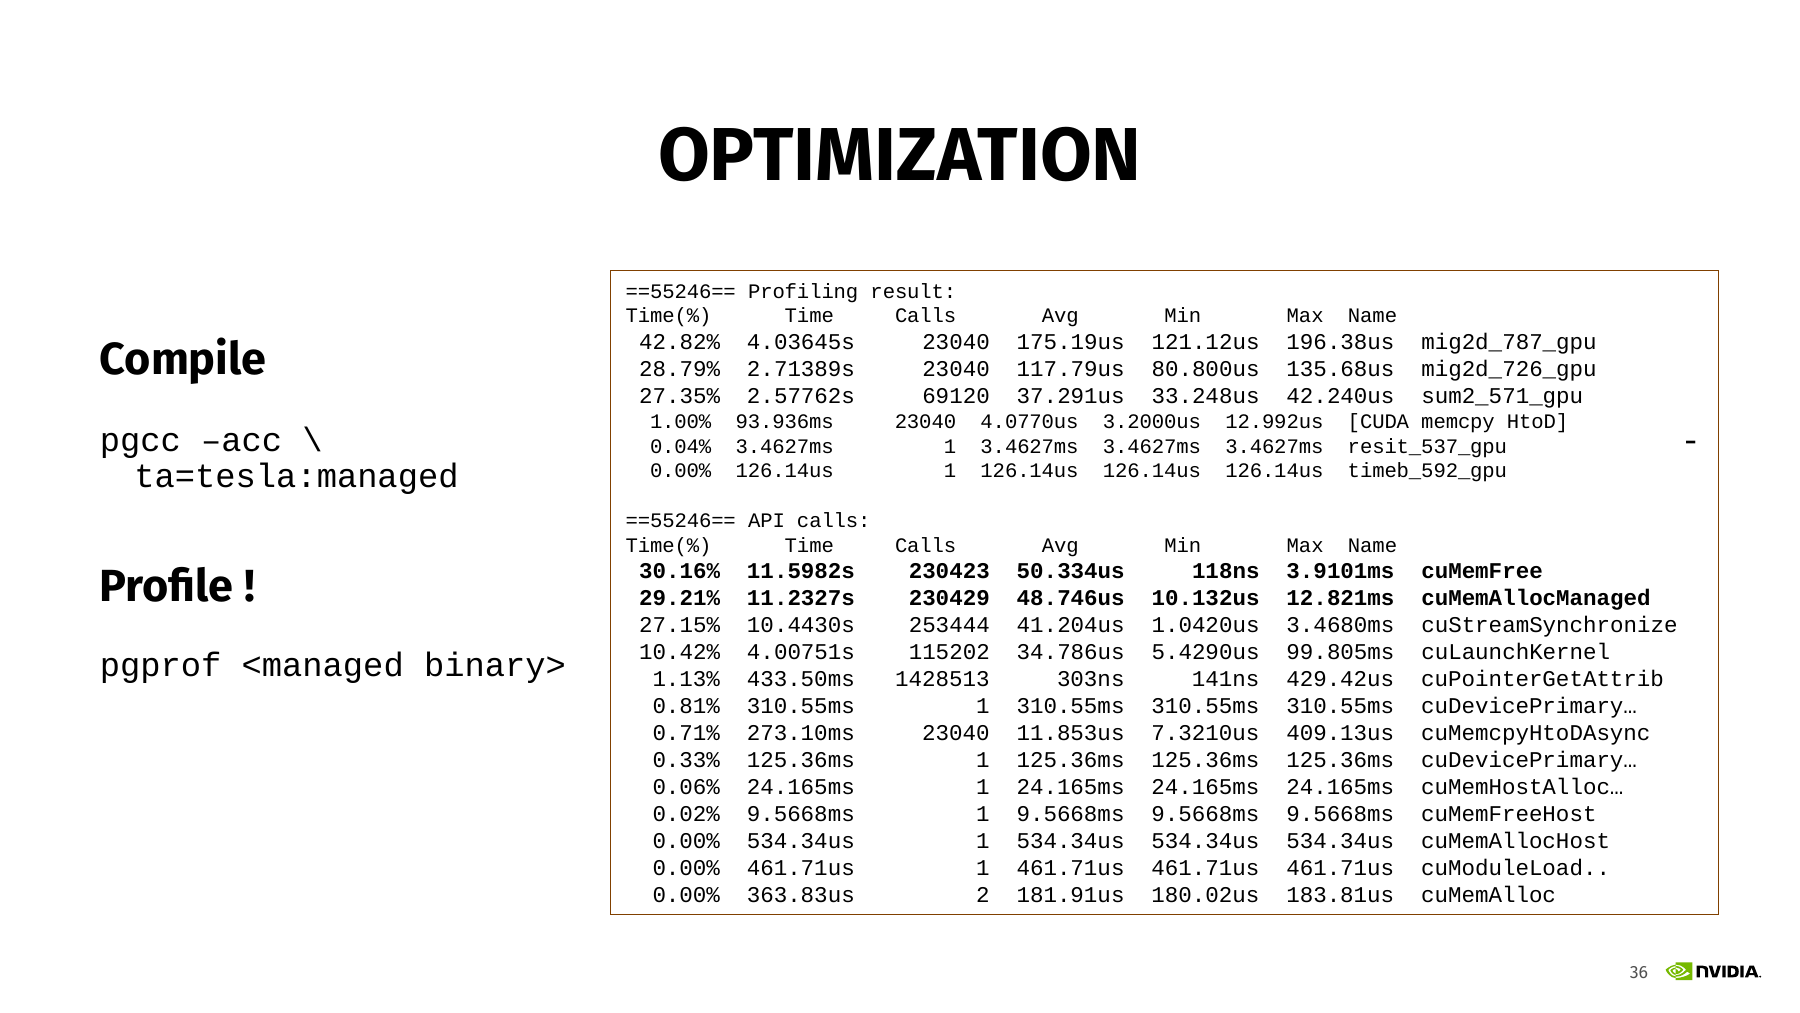

# Optimization
==55246== Profiling result:
Time(%)      Time     Calls       Avg       Min       Max  Name
 42.82%  4.03645s     23040  175.19us  121.12us  196.38us  mig2d_787_gpu
 28.79%  2.71389s     23040  117.79us  80.800us  135.68us  mig2d_726_gpu
 27.35%  2.57762s     69120  37.291us  33.248us  42.240us  sum2_571_gpu
  1.00%  93.936ms     23040  4.0770us  3.2000us  12.992us  [CUDA memcpy HtoD]
  0.04%  3.4627ms         1  3.4627ms  3.4627ms  3.4627ms  resit_537_gpu
  0.00%  126.14us         1  126.14us  126.14us  126.14us  timeb_592_gpu

==55246== API calls:
Time(%)      Time     Calls       Avg       Min       Max  Name
 30.16%  11.5982s    230423  50.334us     118ns  3.9101ms  cuMemFree
 29.21%  11.2327s    230429  48.746us  10.132us  12.821ms  cuMemAllocManaged
 27.15%  10.4430s    253444  41.204us  1.0420us  3.4680ms  cuStreamSynchronize
 10.42%  4.00751s    115202  34.786us  5.4290us  99.805ms  cuLaunchKernel
  1.13%  433.50ms   1428513     303ns     141ns  429.42us  cuPointerGetAttrib
  0.81%  310.55ms         1  310.55ms  310.55ms  310.55ms  cuDevicePrimary…
  0.71%  273.10ms     23040  11.853us  7.3210us  409.13us  cuMemcpyHtoDAsync
  0.33%  125.36ms         1  125.36ms  125.36ms  125.36ms  cuDevicePrimary…
  0.06%  24.165ms         1  24.165ms  24.165ms  24.165ms  cuMemHostAlloc…
  0.02%  9.5668ms         1  9.5668ms  9.5668ms  9.5668ms  cuMemFreeHost
  0.00%  534.34us         1  534.34us  534.34us  534.34us  cuMemAllocHost
  0.00%  461.71us         1  461.71us  461.71us  461.71us  cuModuleLoad..
  0.00%  363.83us         2  181.91us  180.02us  183.81us  cuMemAlloc
Compile
pgcc –acc \                                                                   -ta=tesla:managed

Profile !

pgprof <managed binary>